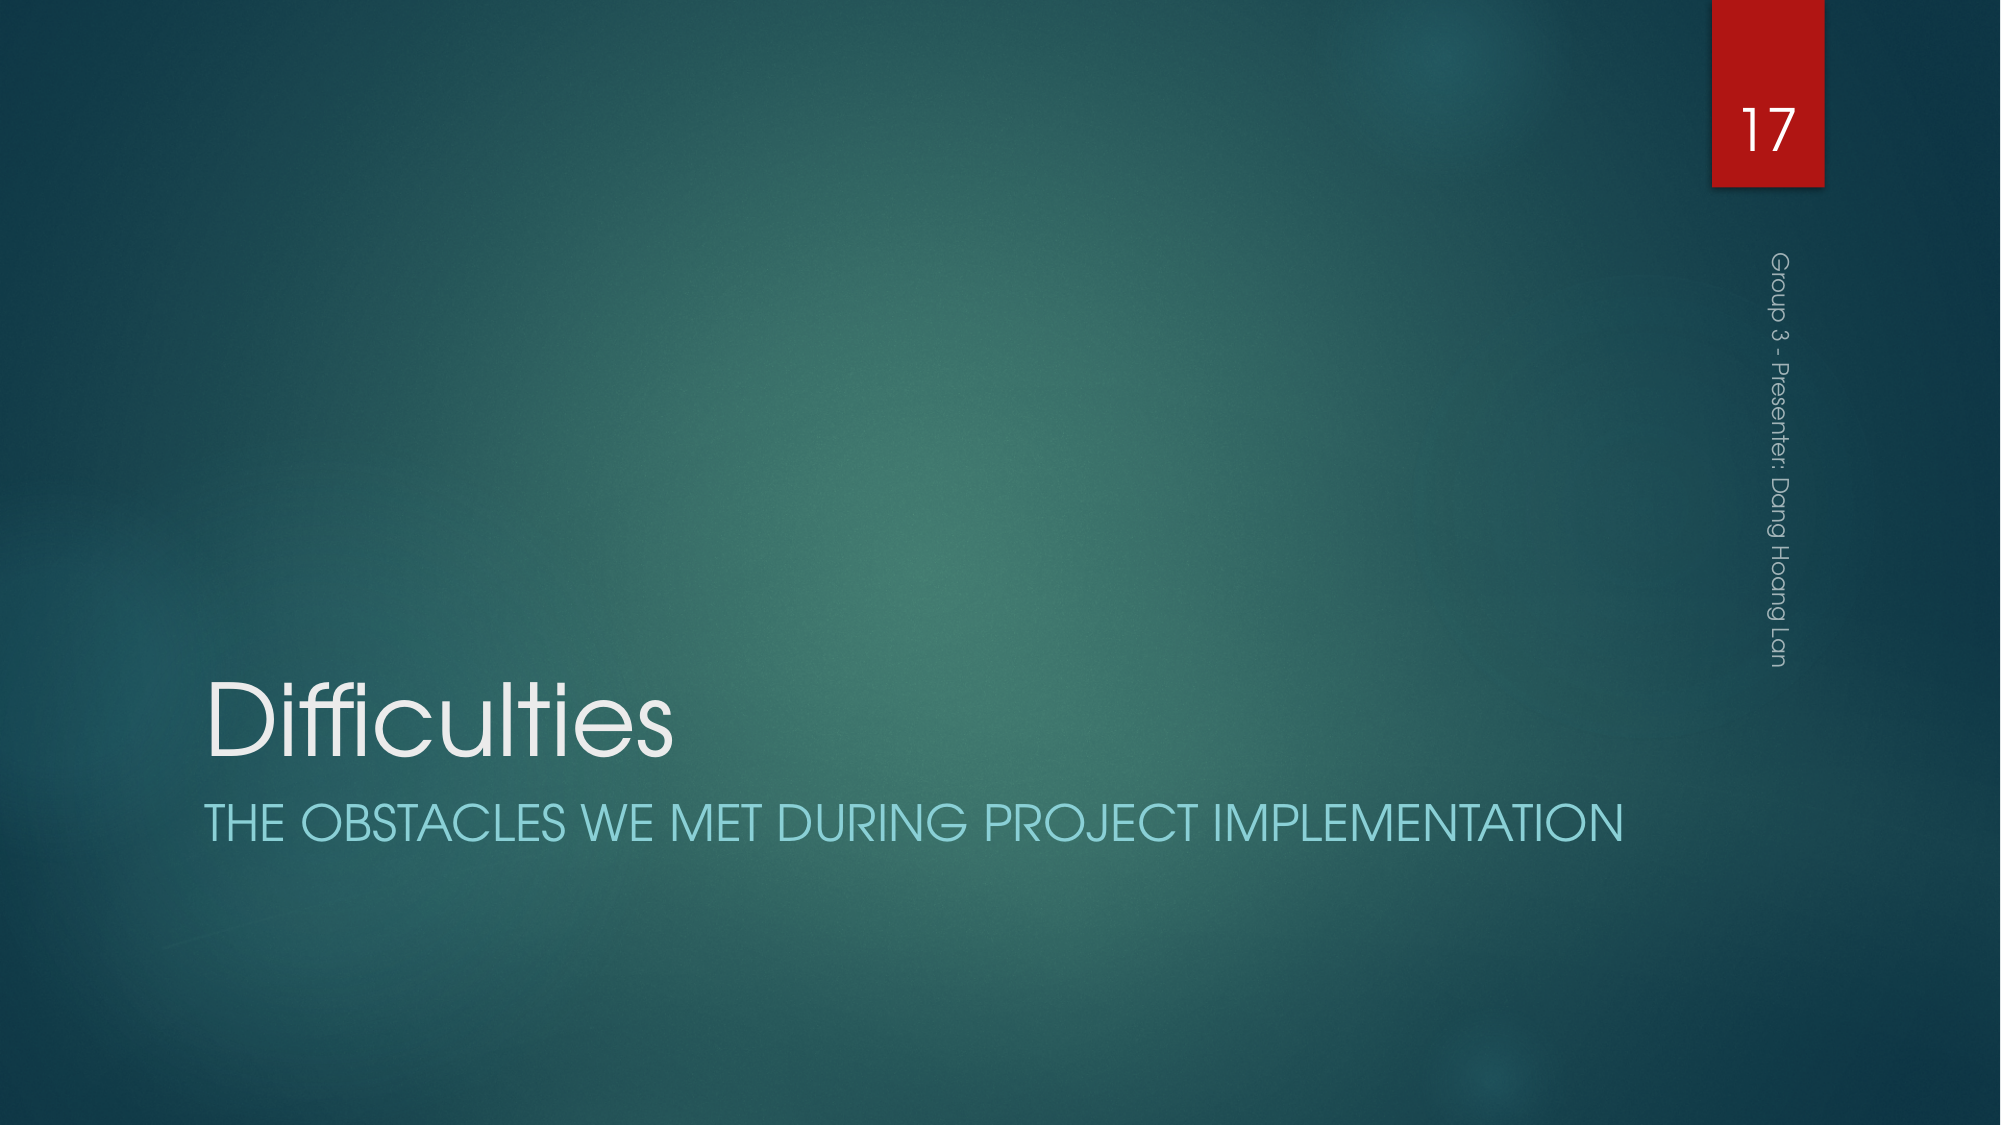

17
# Difficulties
Group 3 - Presenter: Dang Hoang Lan
The obstacles we met during project implementation